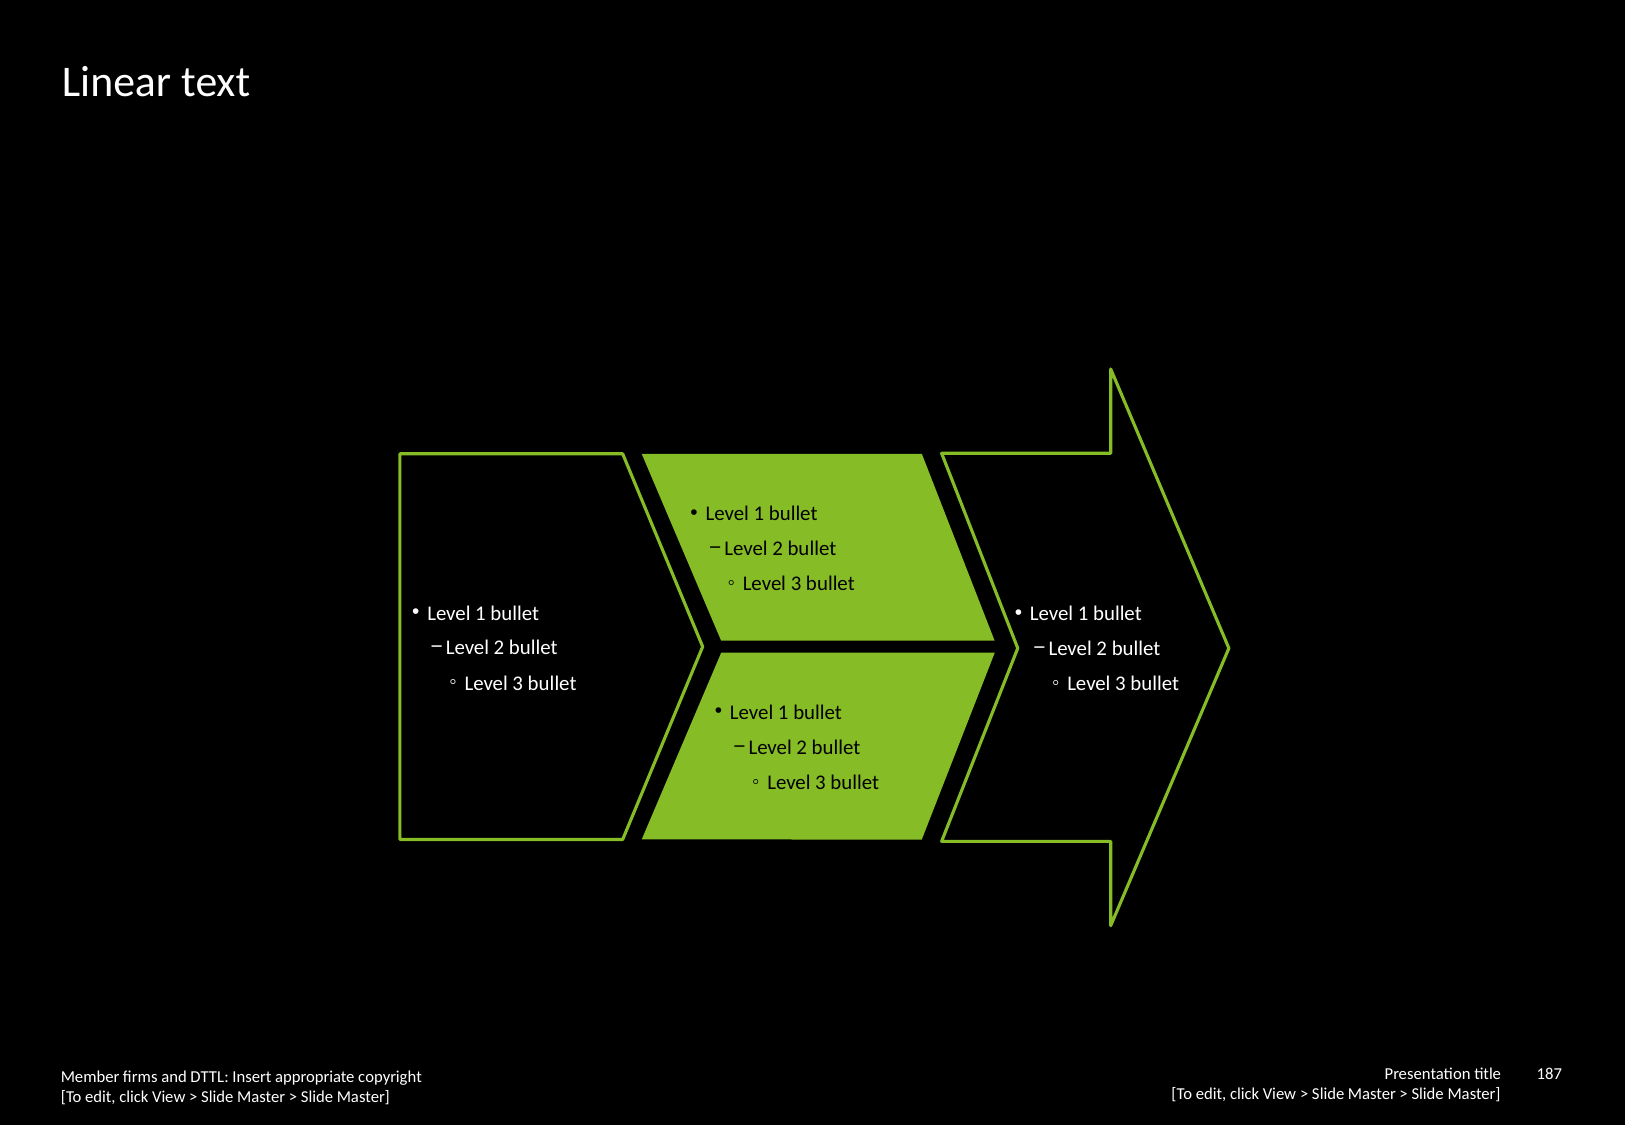

# Linear text

Level 1 bullet
Level 2 bullet
Level 3 bullet
Level 1 bullet
Level 2 bullet
Level 3 bullet
Level 1 bullet
Level 2 bullet
Level 3 bullet
Level 1 bullet
Level 2 bullet
Level 3 bullet